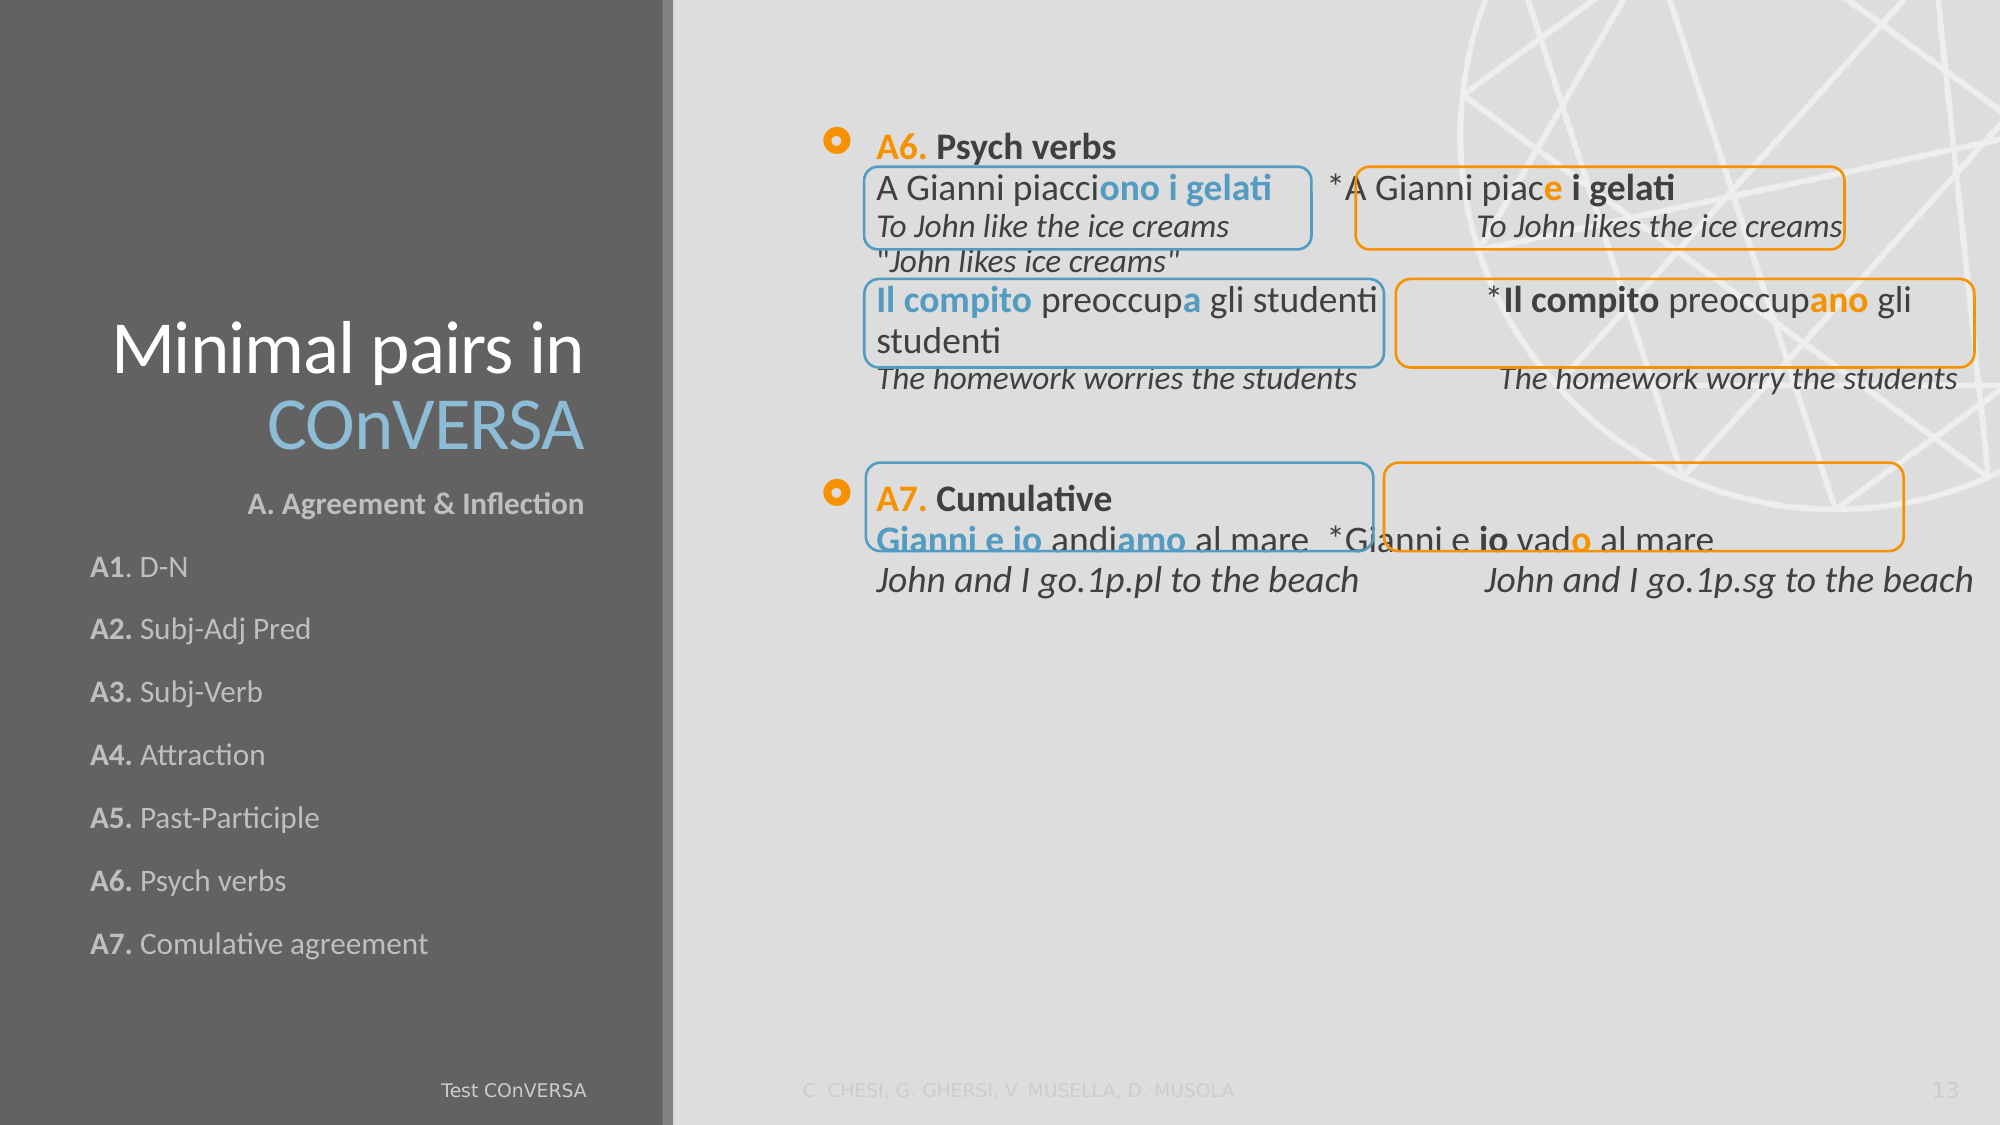

# Minimal pairs in COnVERSA
A6. Psych verbs
A Gianni piacciono i gelati	*A Gianni piace i gelati
To John like the ice creams	 	To John likes the ice creams
"John likes ice creams"
Il compito preoccupa gli studenti 	 *Il compito preoccupano gli studenti
The homework worries the students 	   The homework worry the students

A7. Cumulative
Gianni e io andiamo al mare	*Gianni e io vado al mare
John and I go.1p.pl to the beach	 John and I go.1p.sg to the beach

A. Agreement & Inflection
A1. D-N
A2. Subj-Adj Pred
A3. Subj-Verb
A4. Attraction
A5. Past-Participle
A6. Psych verbs
A7. Comulative agreement

13
Test COnVERSA
C. Chesi, G. Ghersi, V. Musella, D. Musola